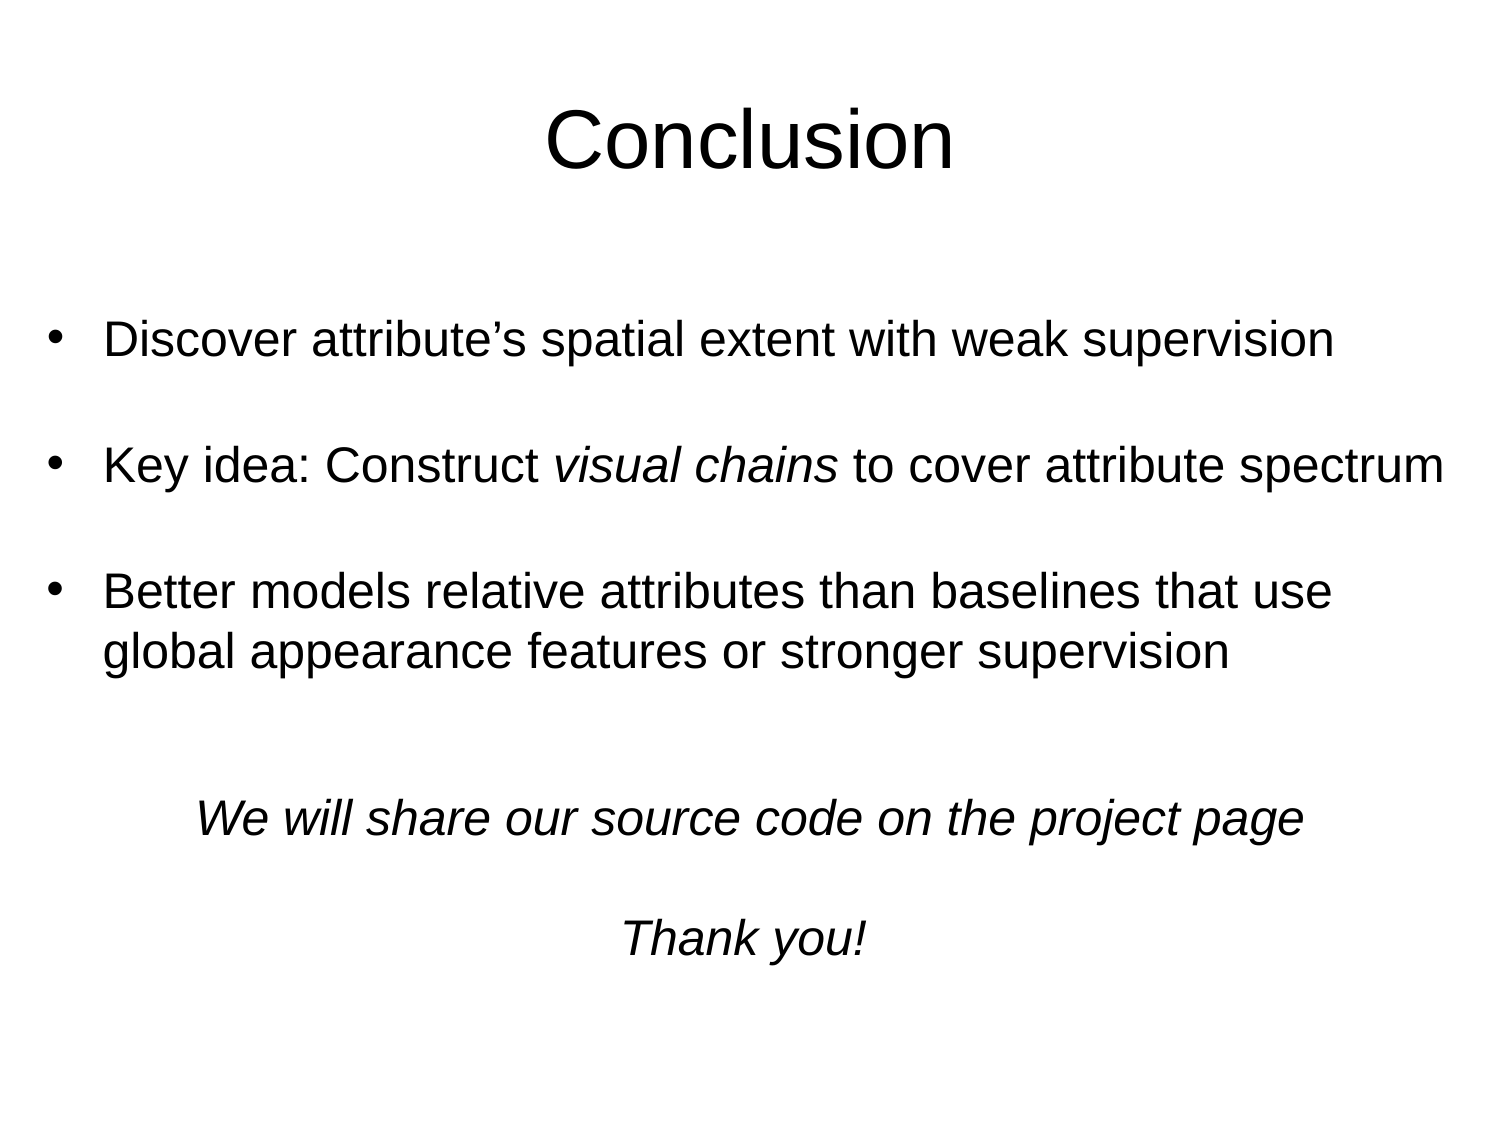

Conclusion
Discover attribute’s spatial extent with weak supervision
Key idea: Construct visual chains to cover attribute spectrum
Better models relative attributes than baselines that use global appearance features or stronger supervision
We will share our source code on the project page

Thank you!